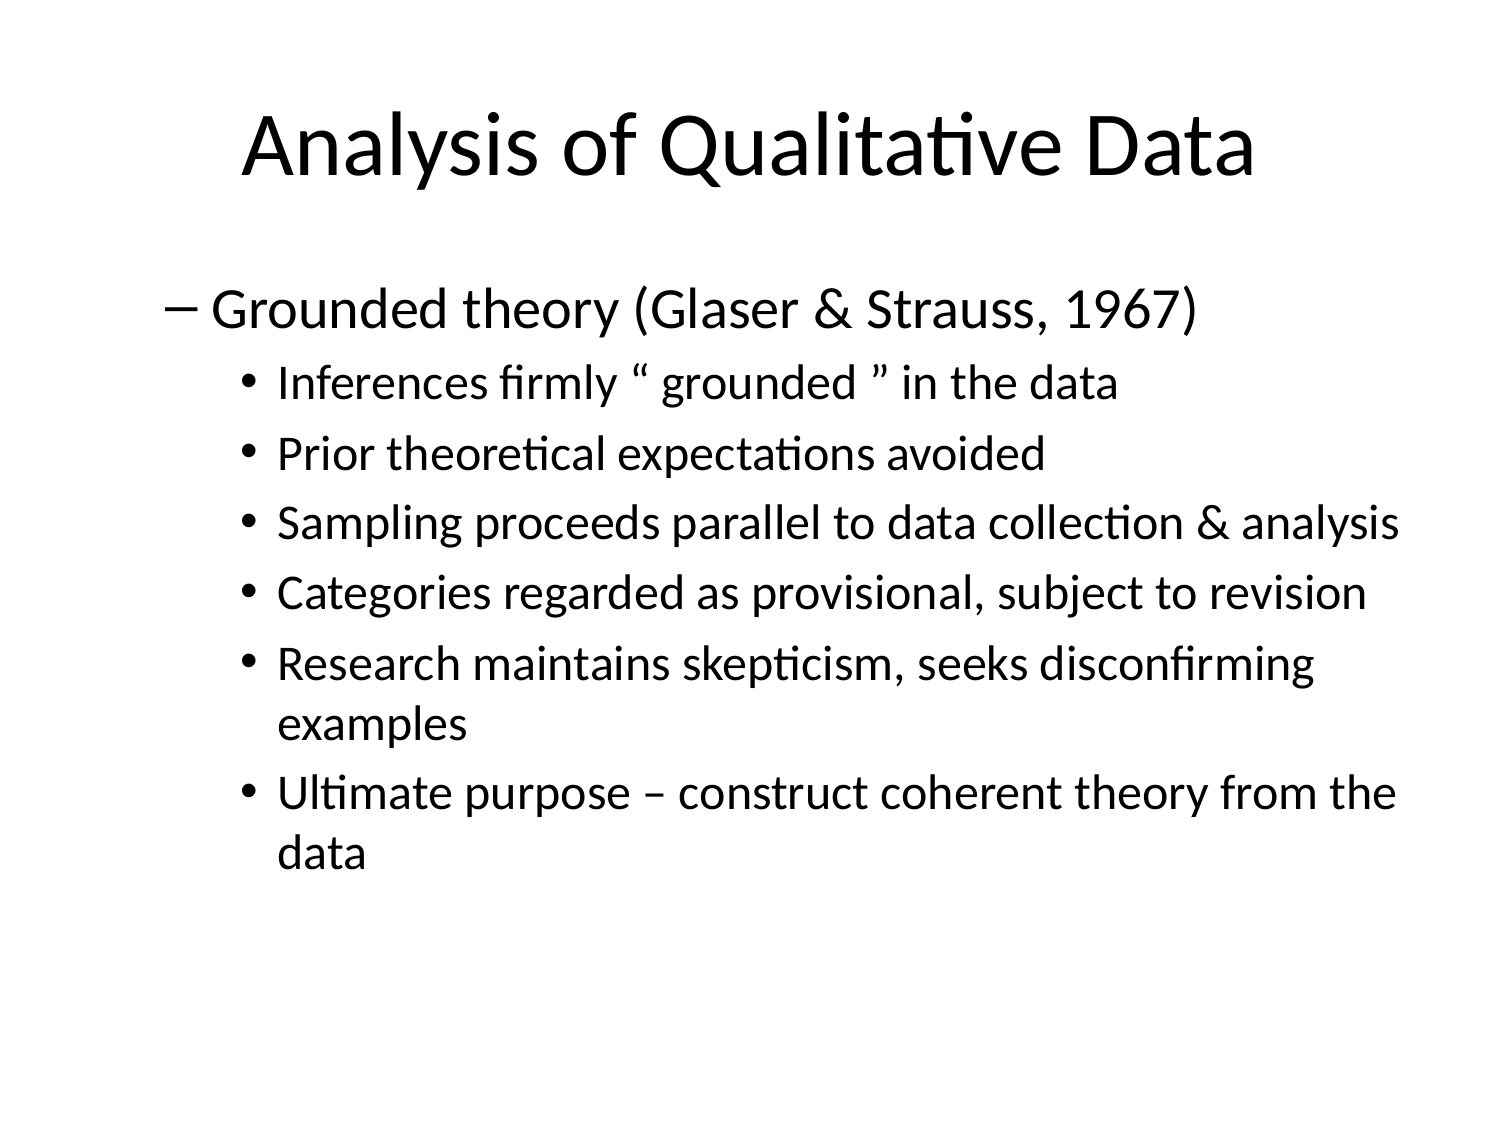

# Analysis of Qualitative Data
Grounded theory (Glaser & Strauss, 1967)
Inferences firmly “ grounded ” in the data
Prior theoretical expectations avoided
Sampling proceeds parallel to data collection & analysis
Categories regarded as provisional, subject to revision
Research maintains skepticism, seeks disconfirming examples
Ultimate purpose – construct coherent theory from the data